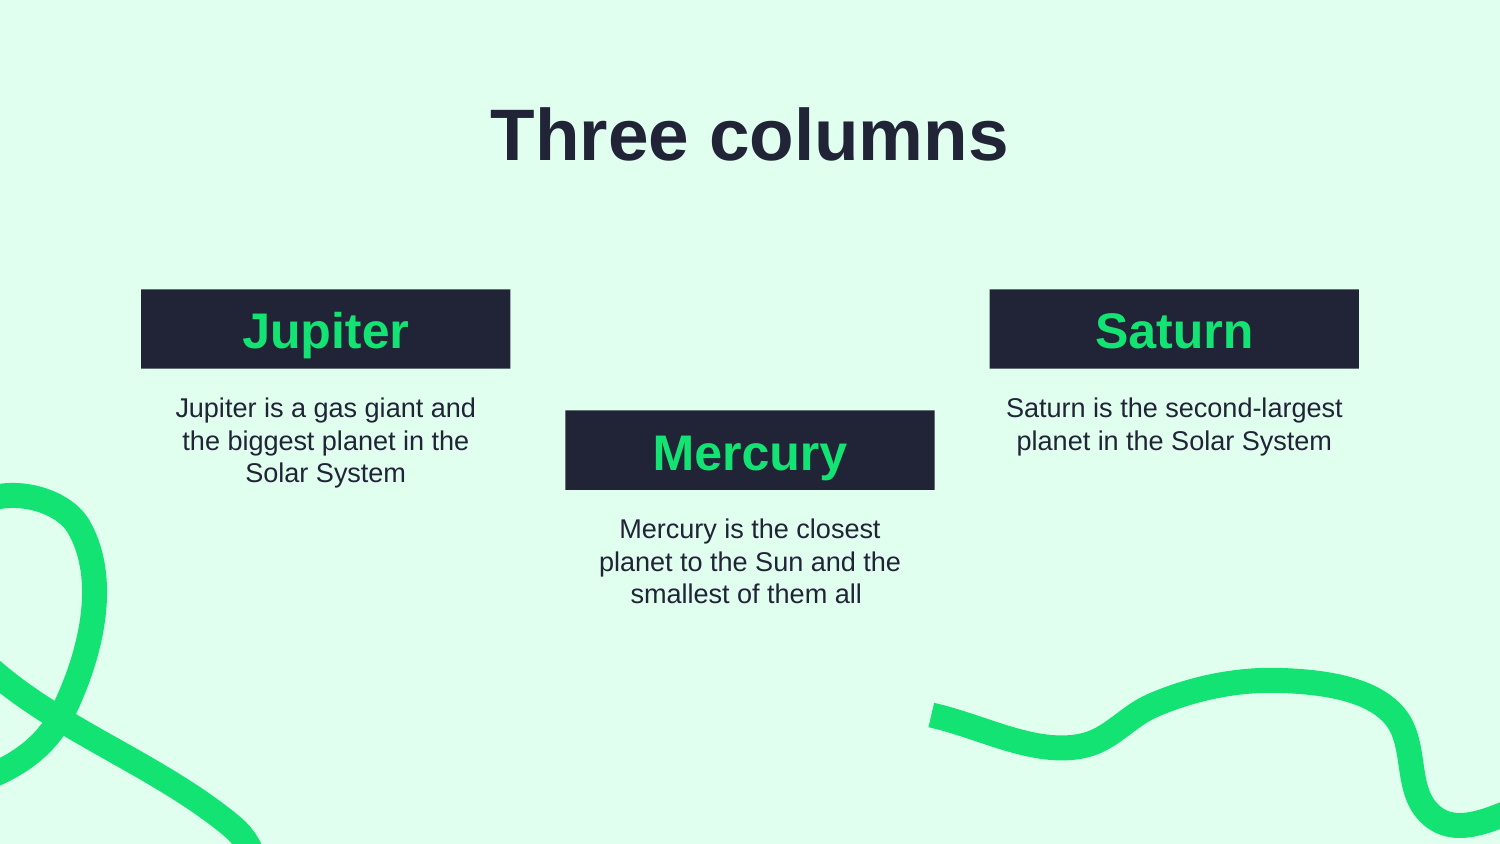

# Three columns
Jupiter
Saturn
Jupiter is a gas giant and the biggest planet in the Solar System
Saturn is the second-largest planet in the Solar System
Mercury

Mercury is the closest planet to the Sun and the smallest of them all